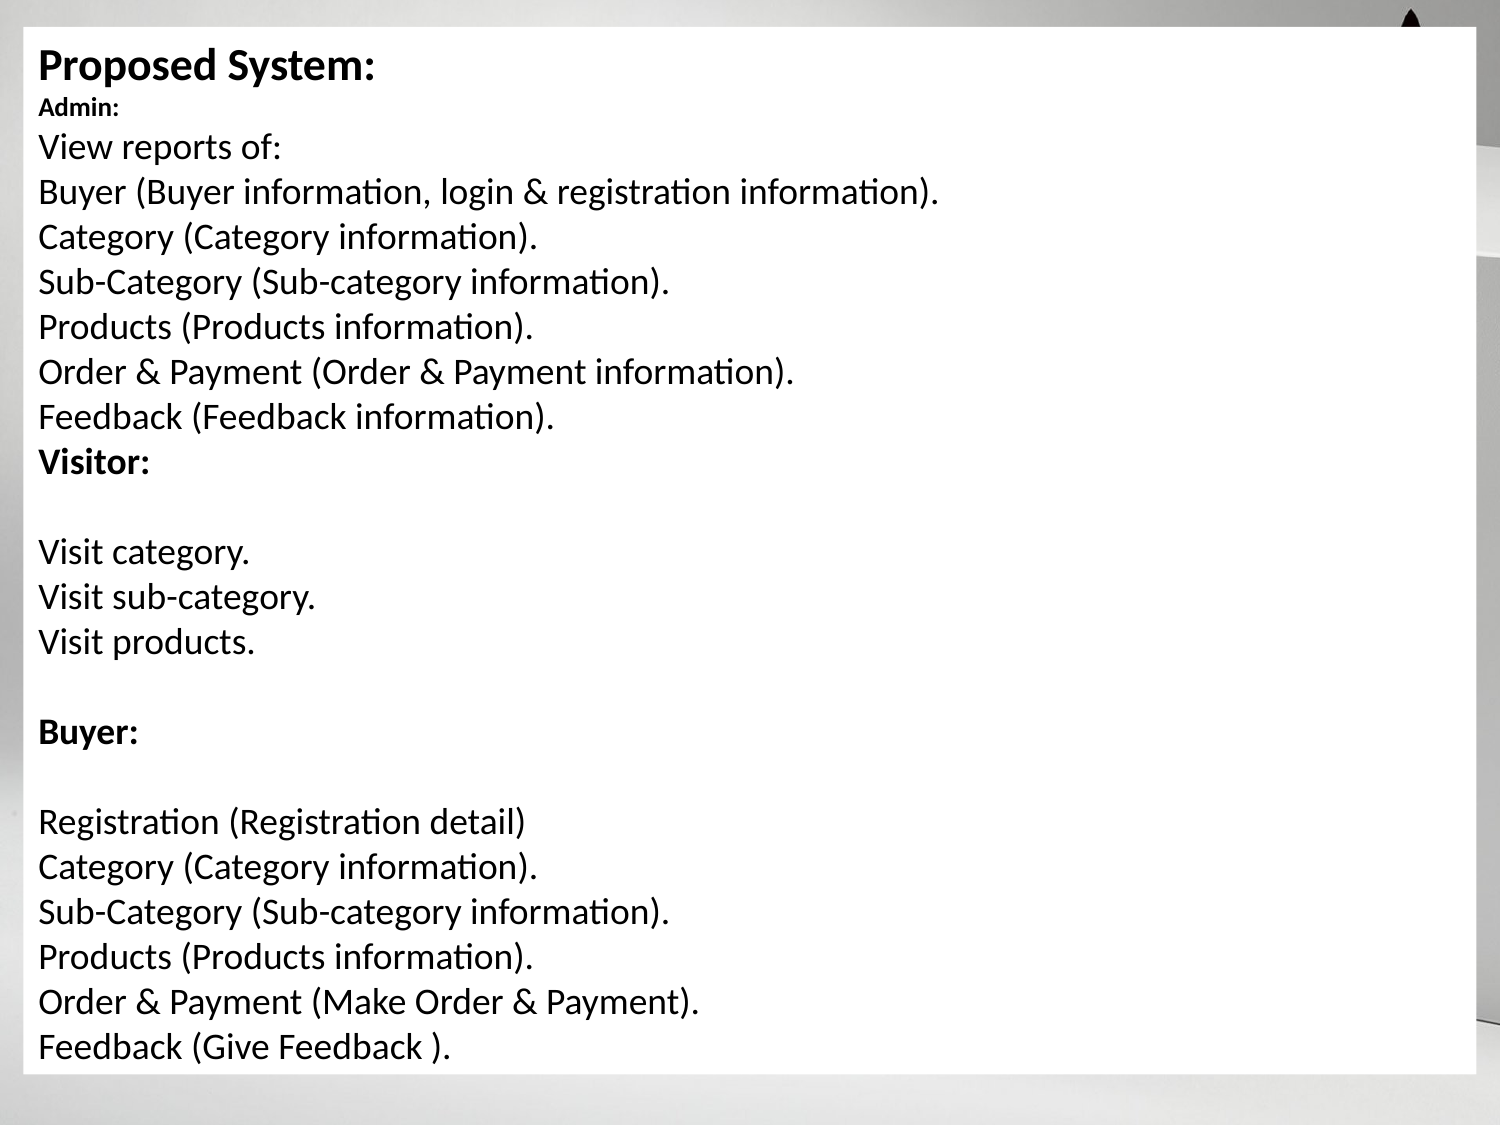

Proposed System:
Admin:
View reports of:
Buyer (Buyer information, login & registration information).
Category (Category information).
Sub-Category (Sub-category information).
Products (Products information).
Order & Payment (Order & Payment information).
Feedback (Feedback information).
Visitor:

Visit category.
Visit sub-category.
Visit products.

Buyer:

Registration (Registration detail)
Category (Category information).
Sub-Category (Sub-category information).
Products (Products information).
Order & Payment (Make Order & Payment).
Feedback (Give Feedback ).